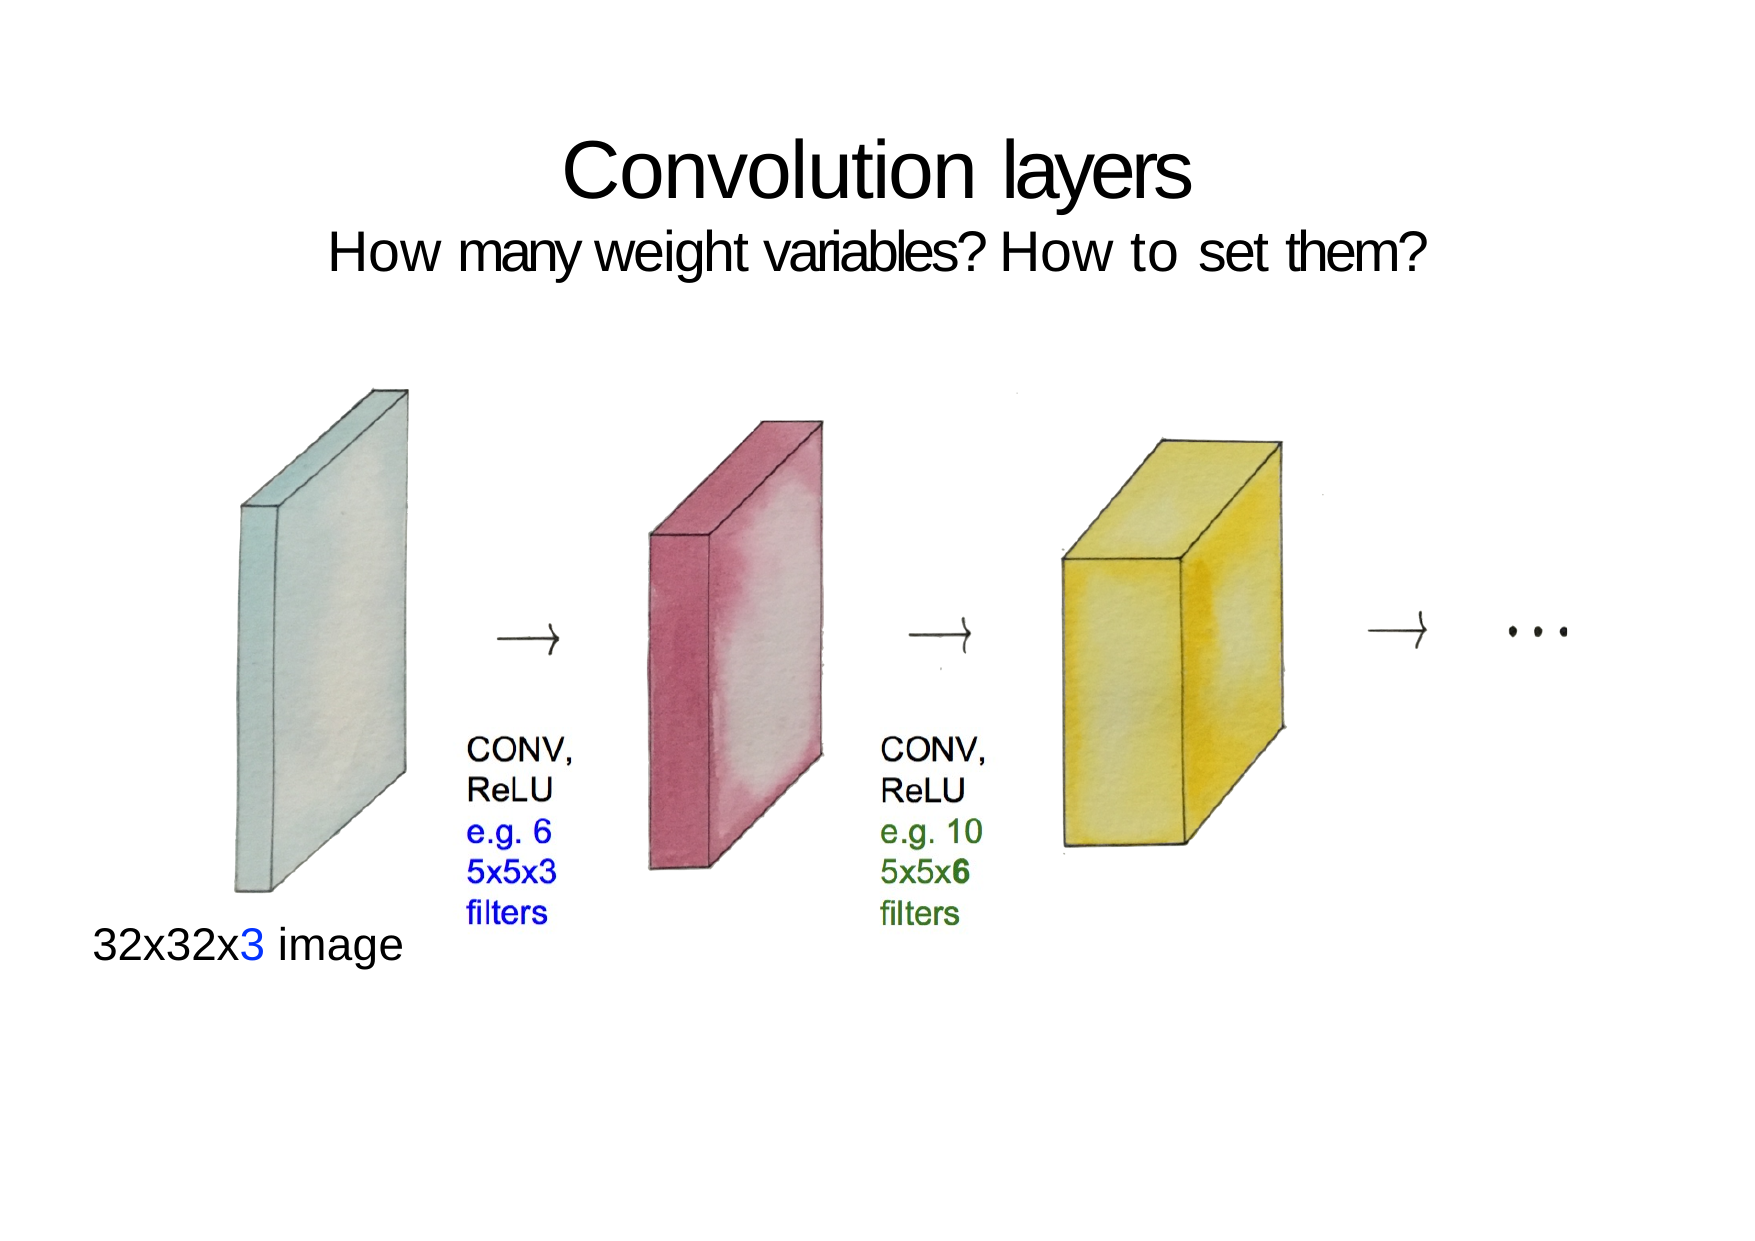

# Convolution layers
How many weight variables? How to set them?

32x32x3 image